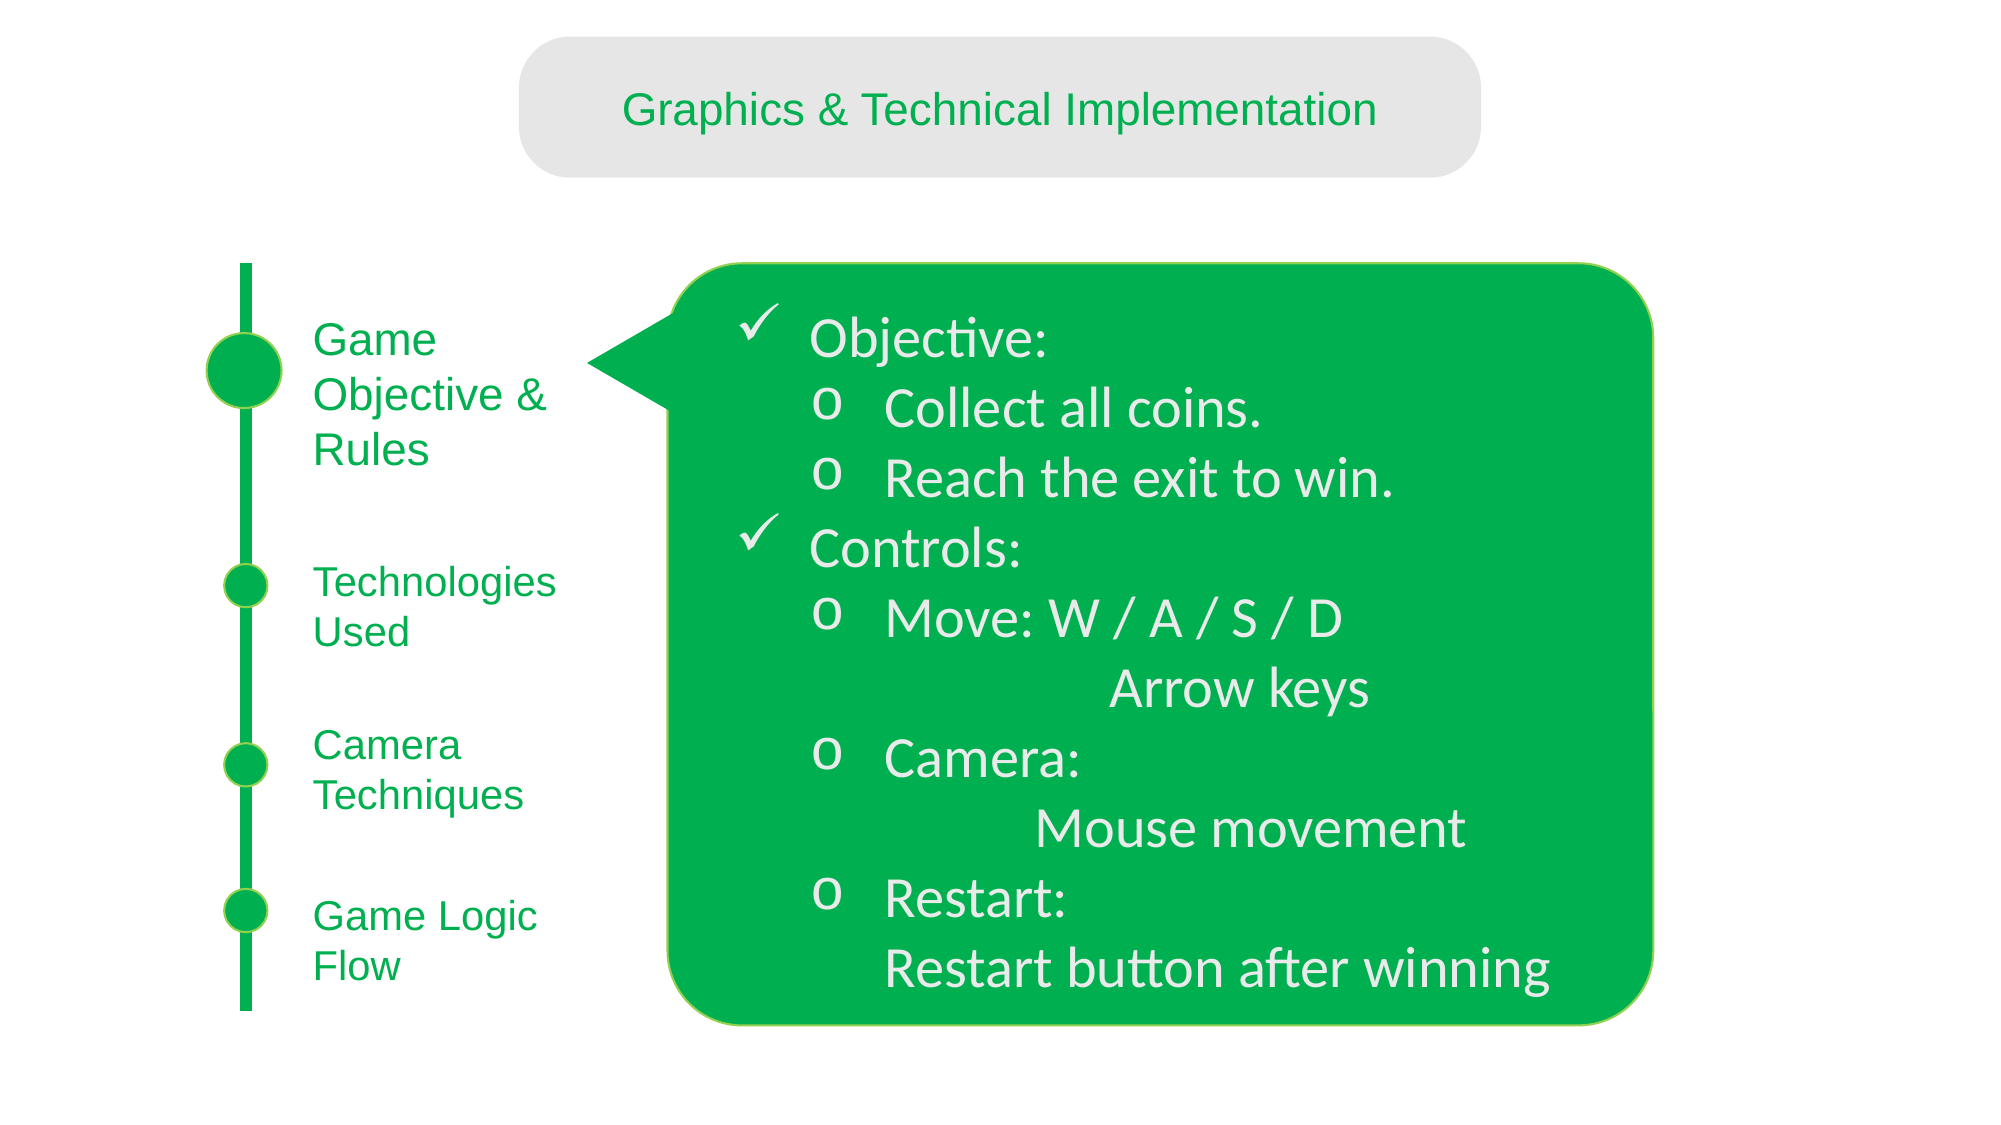

Graphics & Technical Implementation

Objective:
Collect all coins.
Reach the exit to win.
Controls:
Move: W / A / S / D
	Arrow keys
Camera:
	Mouse movement
Restart:
Restart button after winning
Game Objective & Rules

Technologies Used

Camera Techniques

Game Logic Flow